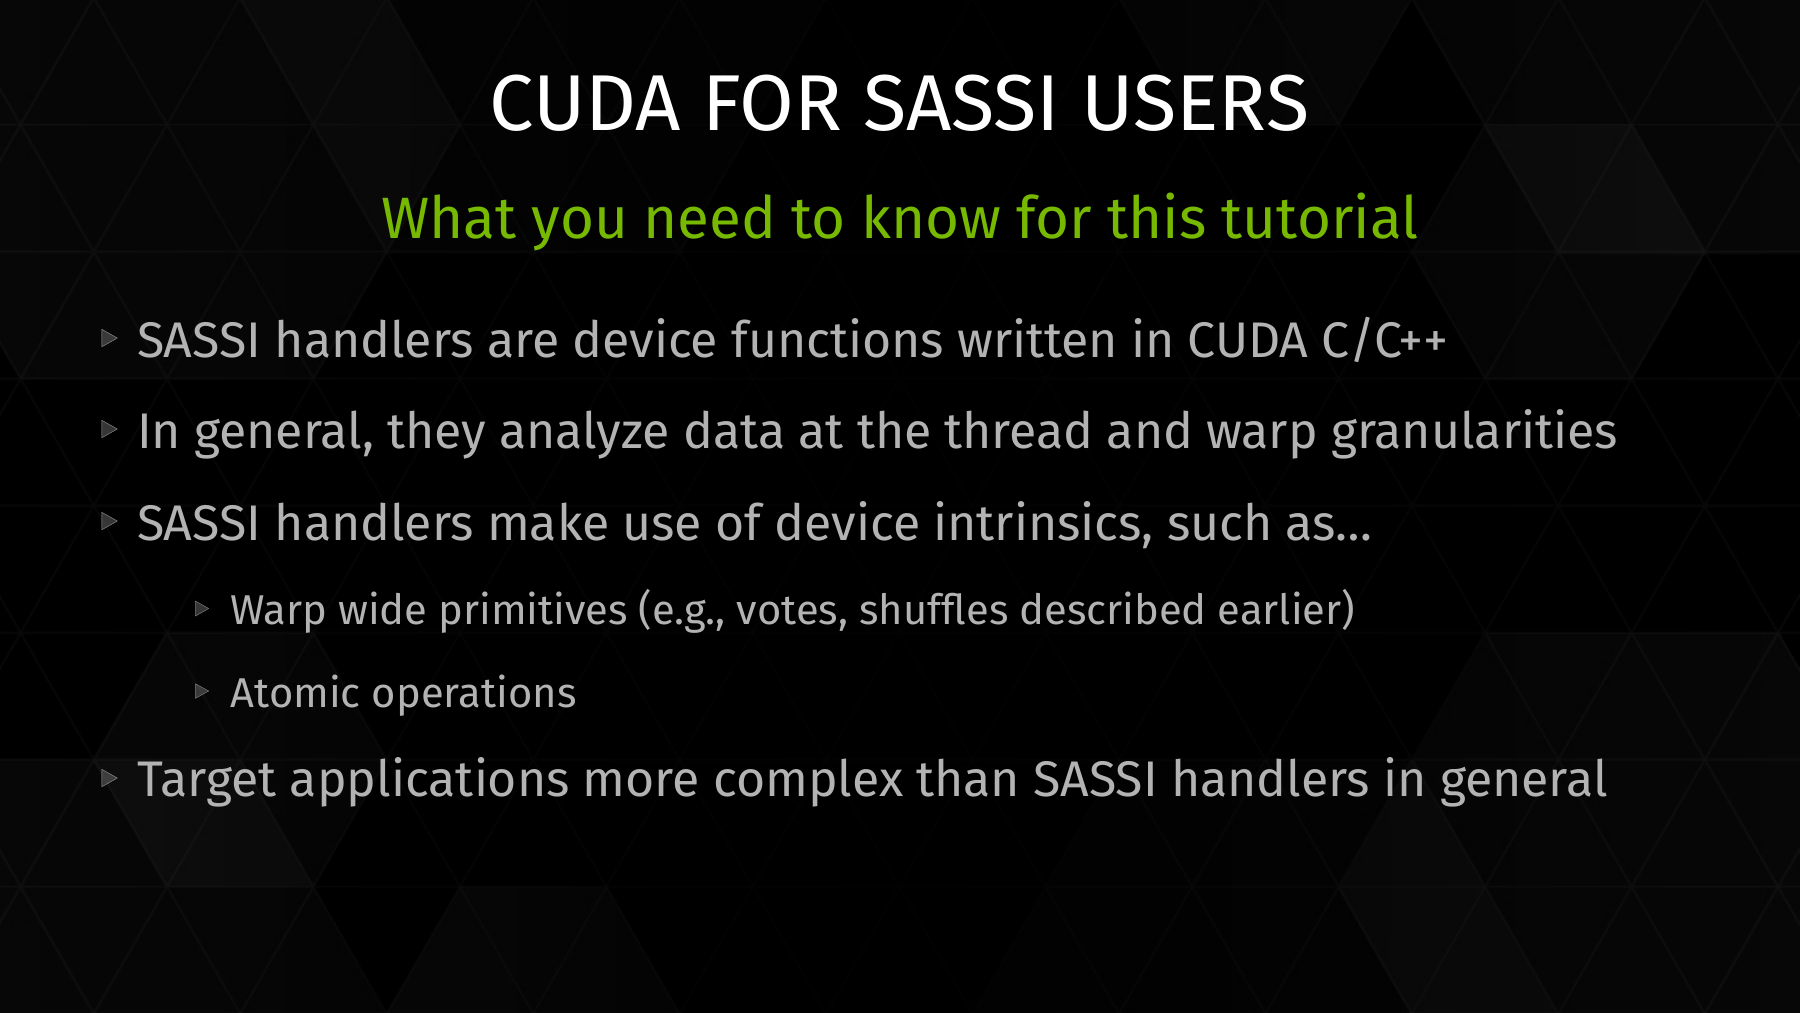

# CUDA for SASSI USERS
What you need to know for this tutorial
SASSI handlers are device functions written in CUDA C/C++
In general, they analyze data at the thread and warp granularities
SASSI handlers make use of device intrinsics, such as…
Warp wide primitives (e.g., votes, shuffles described earlier)
Atomic operations
Target applications more complex than SASSI handlers in general
20